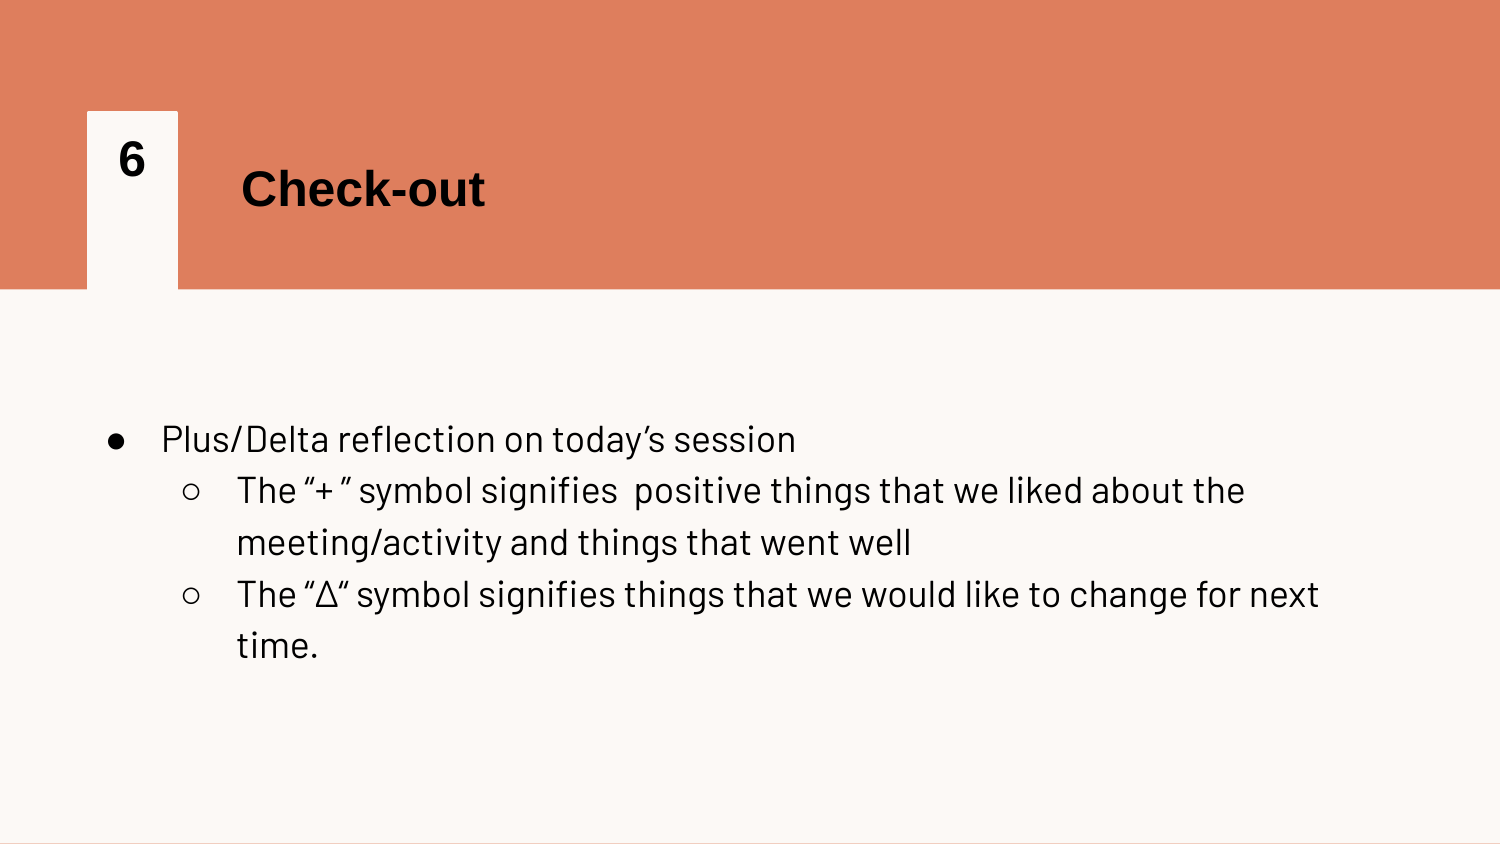

6
Check-out

Plus/Delta reflection on today’s session
The “+ ” symbol signifies  positive things that we liked about the meeting/activity and things that went well
The “Δ“ symbol signifies things that we would like to change for next time.